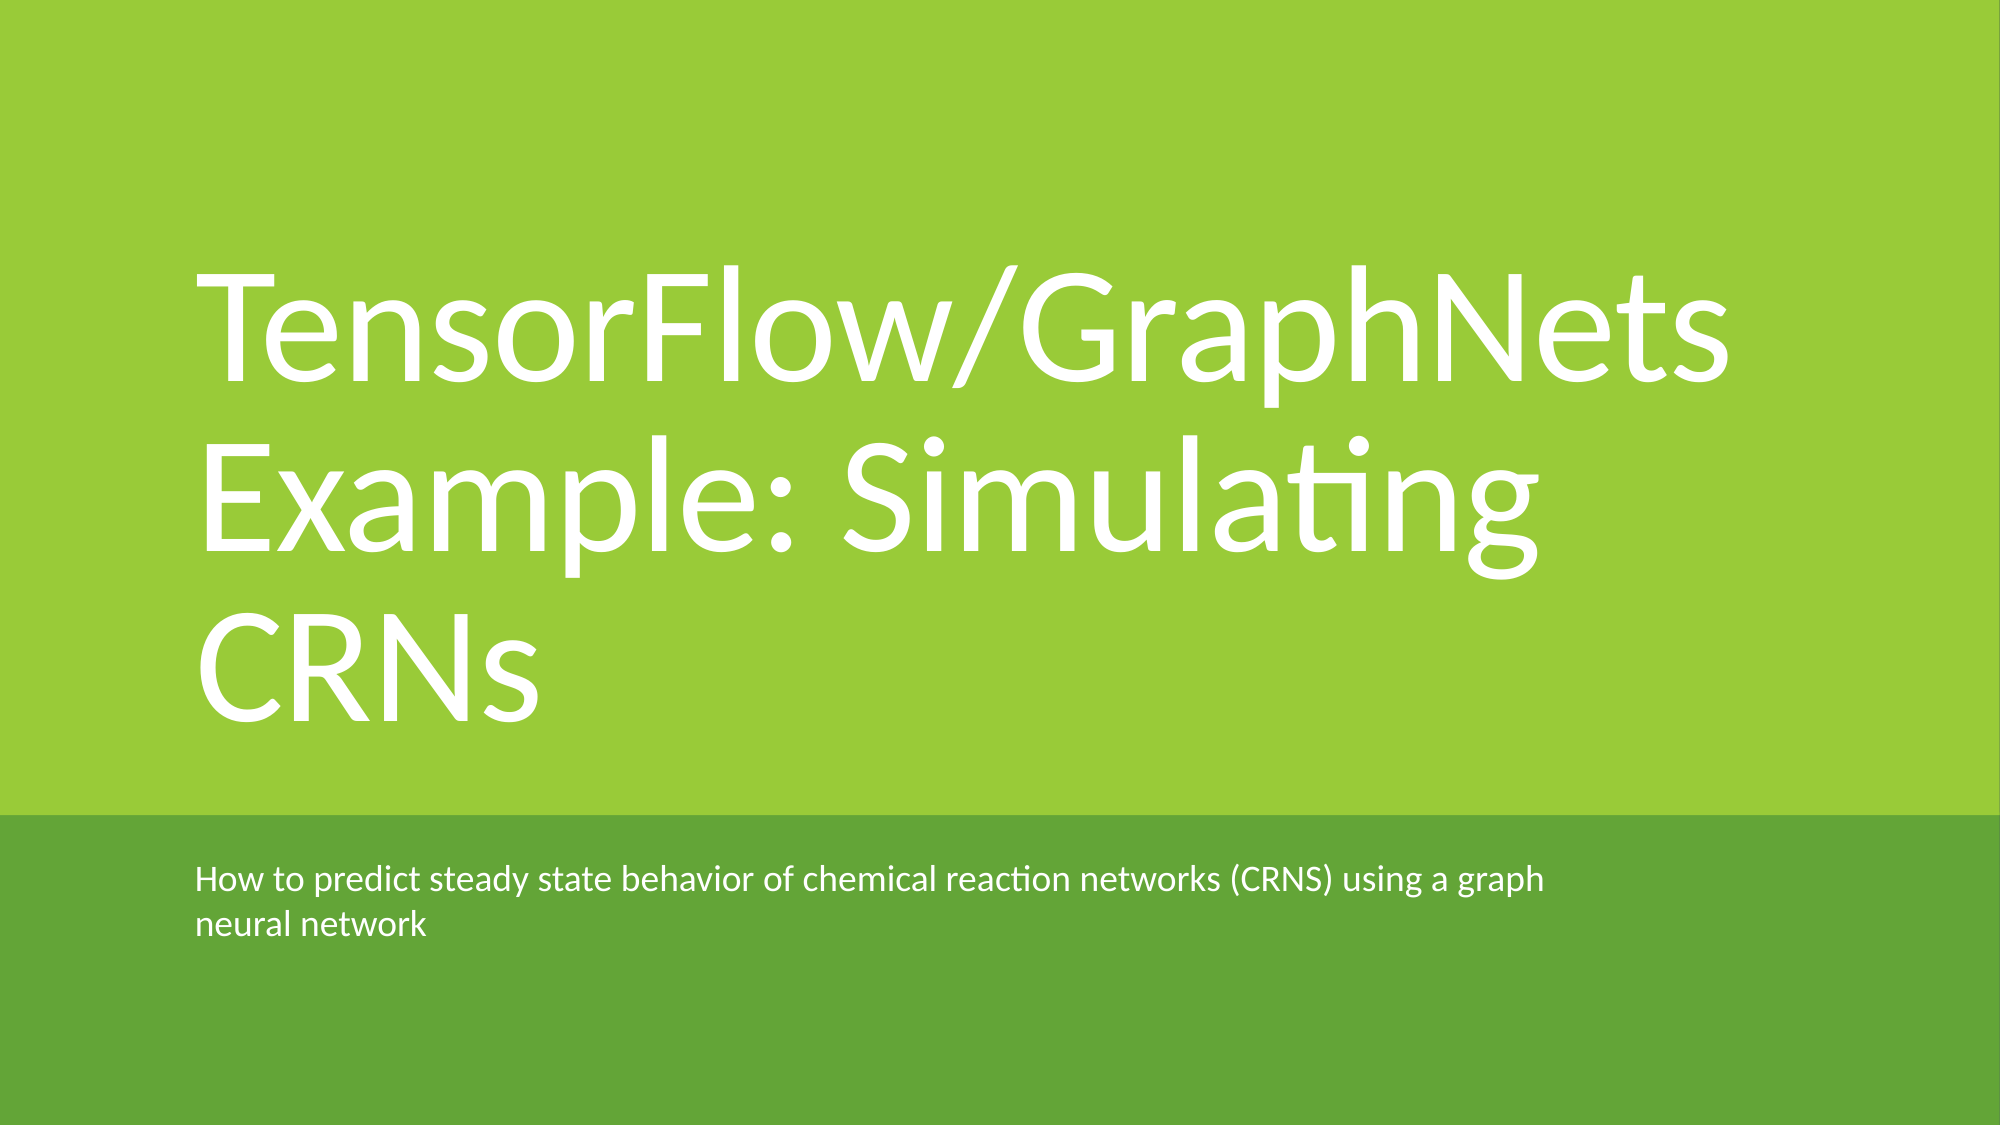

# TensorFlow/GraphNets Example: Simulating CRNs

How to predict steady state behavior of chemical reaction networks (CRNS) using a graph neural network